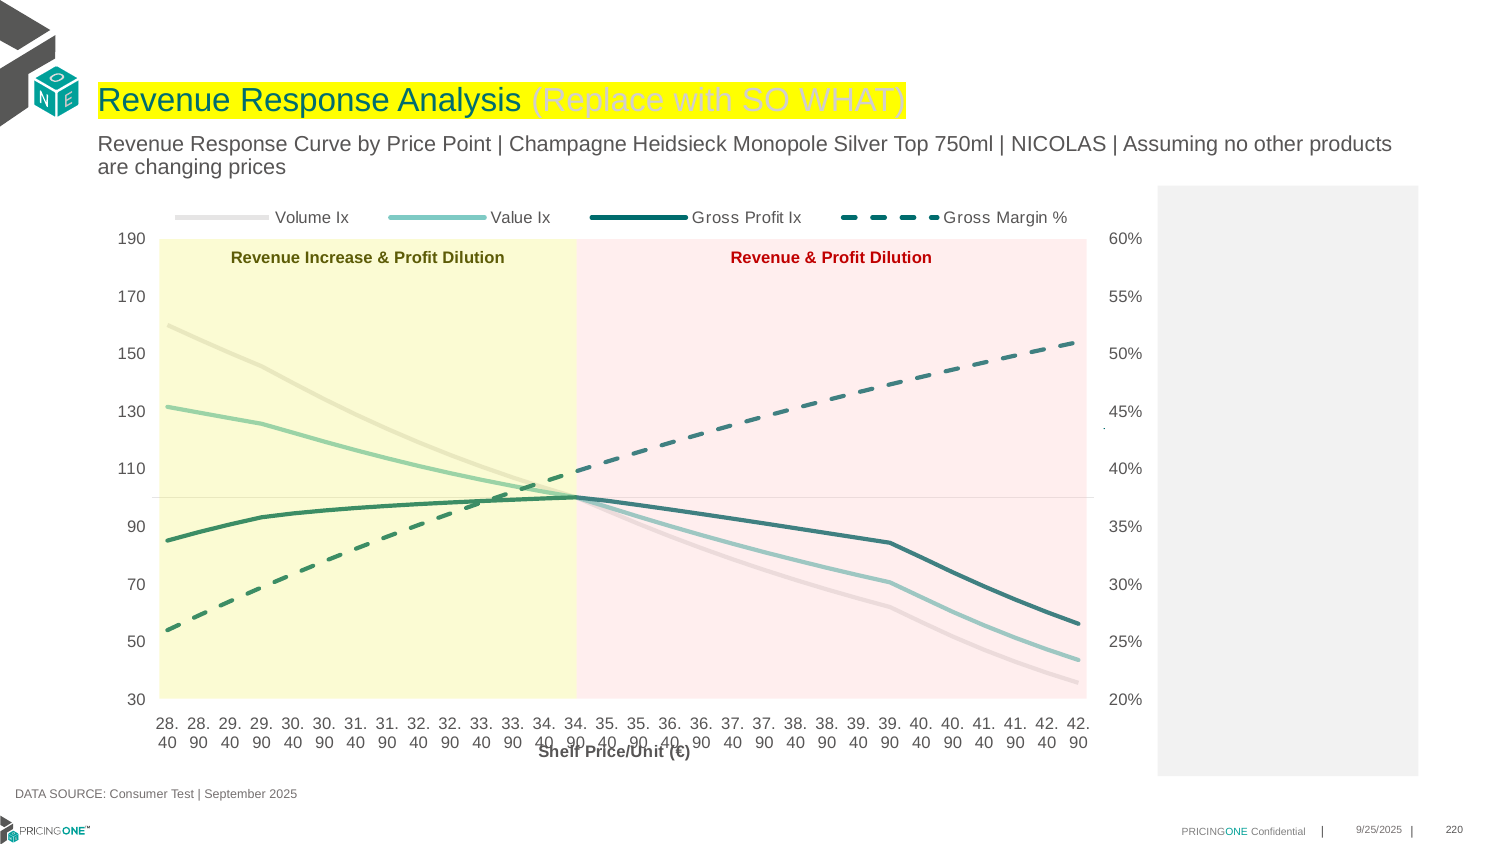

# Revenue Response Analysis (Replace with SO WHAT)

Revenue Response Curve by Price Point | Champagne Heidsieck Monopole Silver Top 750ml | NICOLAS | Assuming no other products are changing prices

### Chart:

| Category | Volume Ix | Value Ix | Gross Profit Ix | Gross Margin % |
|---|---|---|---|---|
| 28.40 | 159.85891714933197 | 131.42983652833018 | 84.96181689953819 | 0.2596293607811847 |
| 28.90 | 154.88783072708813 | 129.44089594983404 | 87.90194134812506 | 0.2724385413905068 |
| 29.40 | 150.10648455638398 | 127.48120873544049 | 90.59826951137583 | 0.28481203558454593 |
| 29.90 | 145.50480522125255 | 125.54951389126046 | 93.0648731485592 | 0.296771700541326 |
| 30.40 | 139.70642000849787 | 122.44754384071106 | 94.39124538040082 | 0.3083379554666333 |
| 30.90 | 134.06641257577368 | 119.33261317269464 | 95.41238430220353 | 0.31952989793481046 |
| 31.40 | 128.7493424622214 | 116.35921478509333 | 96.26845817802545 | 0.33036540911419265 |
| 31.90 | 123.75697277658509 | 113.54152941187475 | 96.99576484510281 | 0.3408612490967288 |
| 32.40 | 119.08511757131714 | 110.88834305397499 | 97.62597927408775 | 0.35103314340079167 |
| 32.90 | 114.7230369316895 | 108.40209176505253 | 98.18456384216383 | 0.3608958615861899 |
| 33.40 | 110.65439345059104 | 106.07934436044768 | 98.69044036889608 | 0.37046328880795343 |
| 33.90 | 106.85905045242623 | 103.91217071657522 | 99.15665005601751 | 0.3797484910379247 |
| 34.40 | 103.31500369251654 | 101.8897801269173 | 99.59153094019928 | 0.38876377459842 |
| 34.90 | 100.0 | 100.0 | 100.0 | 0.3975207405783853 |
| 35.40 | 95.34348378201015 | 96.65360561298913 | 98.77966295526832 | 0.4060303346380127 |
| 35.90 | 90.76503128031554 | 93.2610960859976 | 97.30737476880456 | 0.4143028926514109 |
| 36.40 | 86.42848992185623 | 89.99664711737265 | 95.77313830049054 | 0.42234818258751783 |
| 36.90 | 82.32227018492019 | 86.85762331835824 | 94.18984871609734 | 0.430175442986061 |
| 37.40 | 78.4346993791729 | 83.84072254701506 | 92.56863228032903 | 0.4377934183472099 |
| 37.90 | 74.7542785443636 | 80.94223899860489 | 90.91914382031968 | 0.4452103917199379 |
| 38.40 | 71.26994074324276 | 78.1583496291991 | 89.24992148684943 | 0.45243421474441786 |
| 38.90 | 67.97125583148848 | 75.48536342130944 | 87.56872841408219 | 0.4594723353775232 |
| 39.40 | 64.84854724468613 | 72.91989001174038 | 85.88282213765535 | 0.46633182350725 |
| 39.90 | 61.8929165730483 | 70.45891460866787 | 84.19912382122968 | 0.47301939464124415 |
| 40.40 | 56.66364306087321 | 65.29975831636654 | 79.12737783199455 | 0.4795414318362784 |
| 40.90 | 51.61850107913529 | 60.21078088323794 | 73.9424705411864 | 0.4859040060192092 |
| 41.40 | 47.013849565003305 | 55.501444738204455 | 69.04077847701045 | 0.49211289483540216 |
| 41.90 | 42.82058535829397 | 51.155068375613986 | 64.42614001830931 | 0.4981736001476288 |
| 42.40 | 39.010950477079696 | 47.15506726088713 | 60.10027041395618 | 0.5040913642968312 |
| 42.90 | 35.55825584108037 | 43.4846936901964 | 56.06256859522545 | 0.5098711852257727 |
Revenue Increase & Profit Dilution
Revenue & Profit Dilution

DATA SOURCE: Consumer Test | September 2025

9/25/2025
220